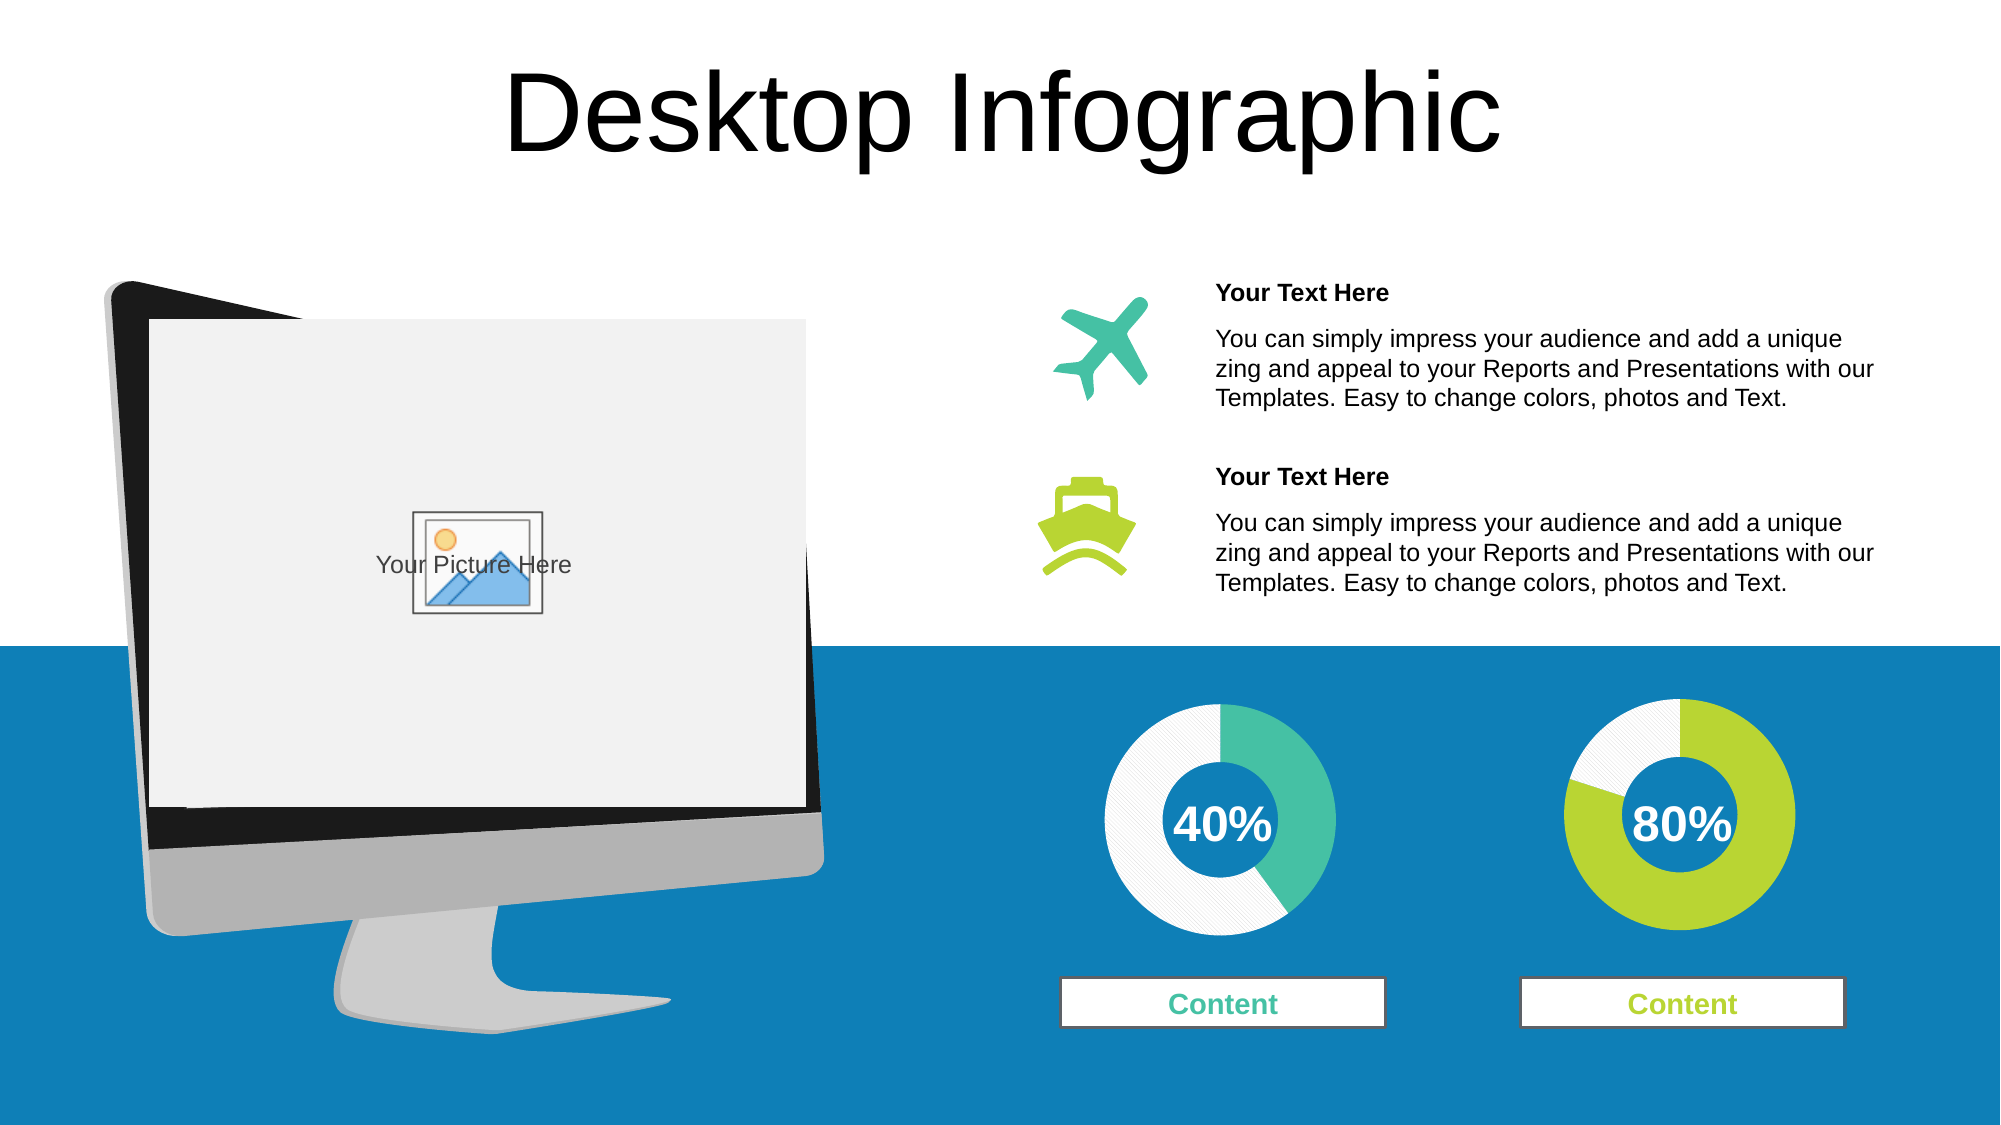

Desktop Infographic
Your Text Here
You can simply impress your audience and add a unique zing and appeal to your Reports and Presentations with our Templates. Easy to change colors, photos and Text.

Your Text Here
You can simply impress your audience and add a unique zing and appeal to your Reports and Presentations with our Templates. Easy to change colors, photos and Text.

### Chart

| Category | % |
|---|---|
| colored | 80.0 |
| blank | 20.0 |

### Chart

| Category | % |
|---|---|
| colored | 40.0 |
| blank | 60.0 |
40%
80%
Content
Content